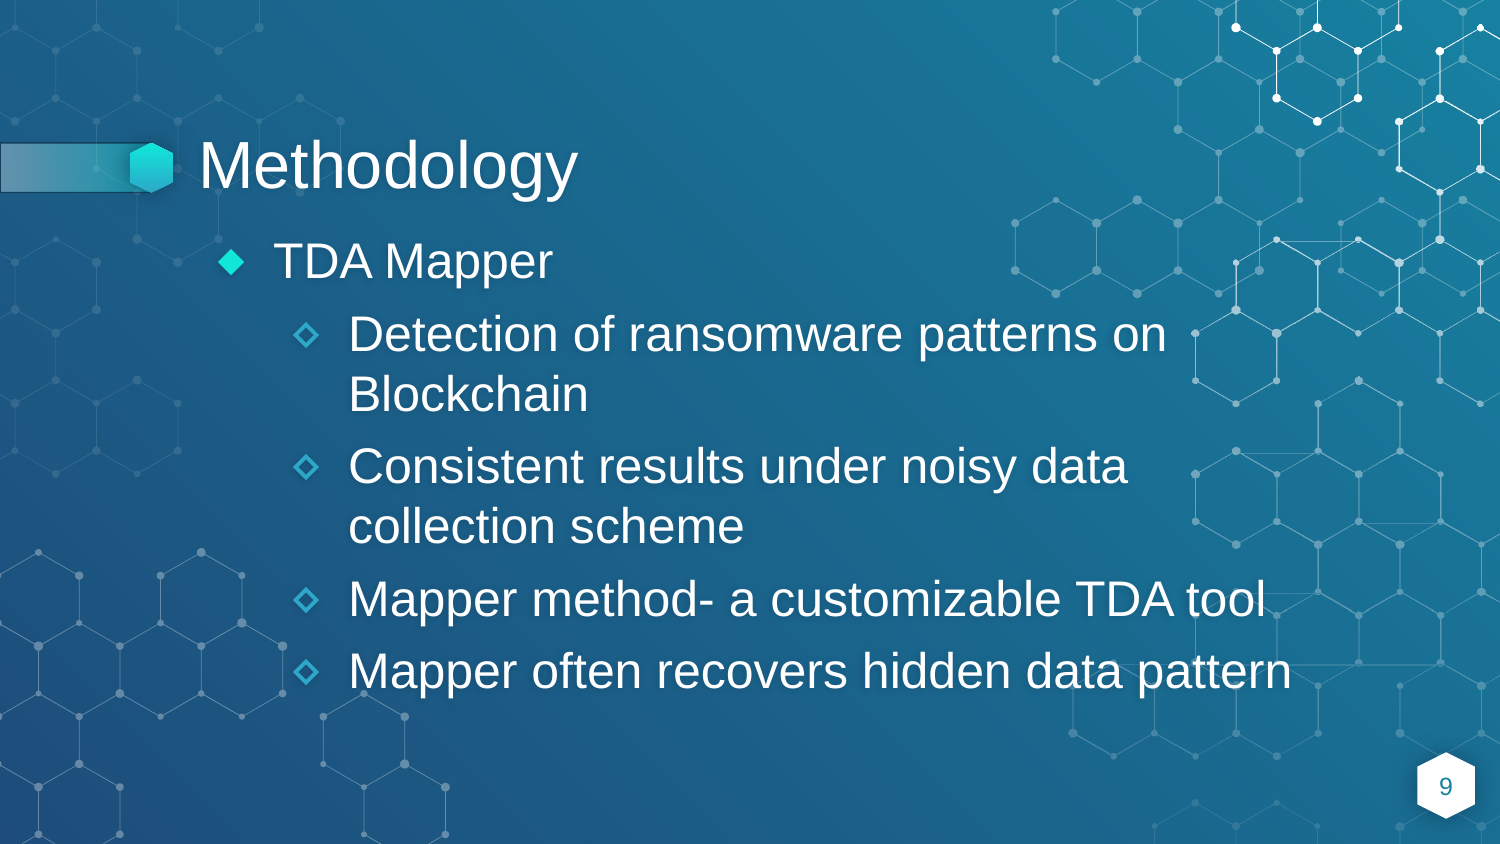

# Methodology
TDA Mapper
Detection of ransomware patterns on Blockchain
Consistent results under noisy data collection scheme
Mapper method- a customizable TDA tool
Mapper often recovers hidden data pattern

9